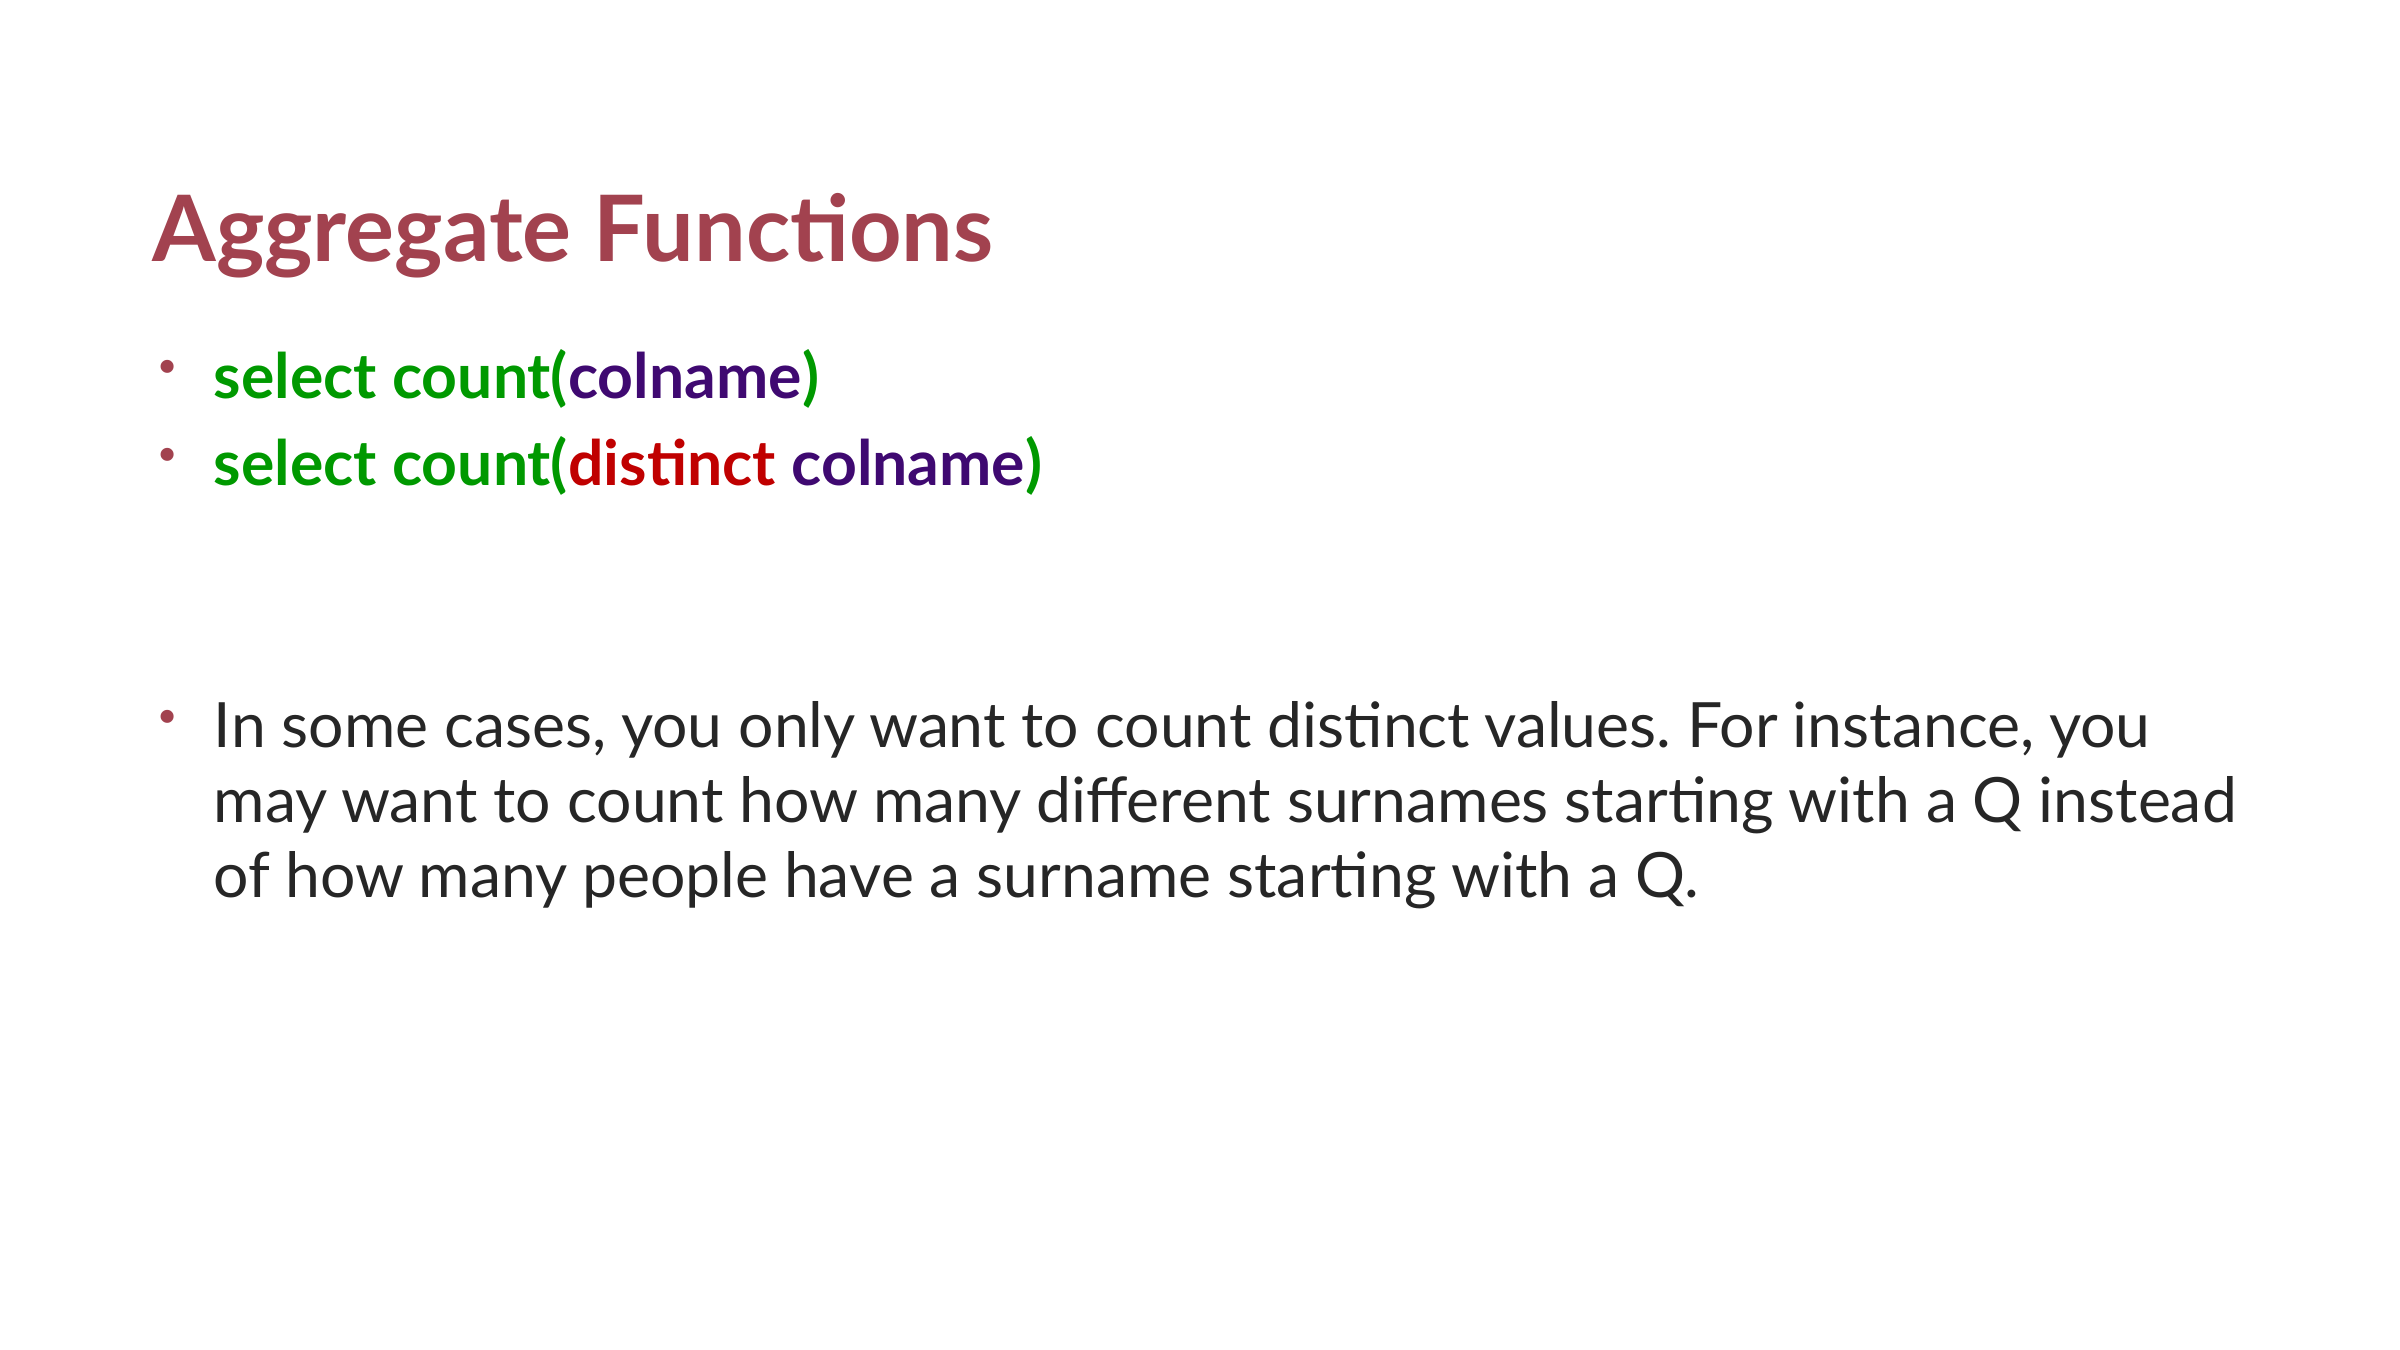

# Aggregate Functions
select count(colname)
select count(distinct colname)

In some cases, you only want to count distinct values. For instance, you may want to count how many different surnames starting with a Q instead of how many people have a surname starting with a Q.